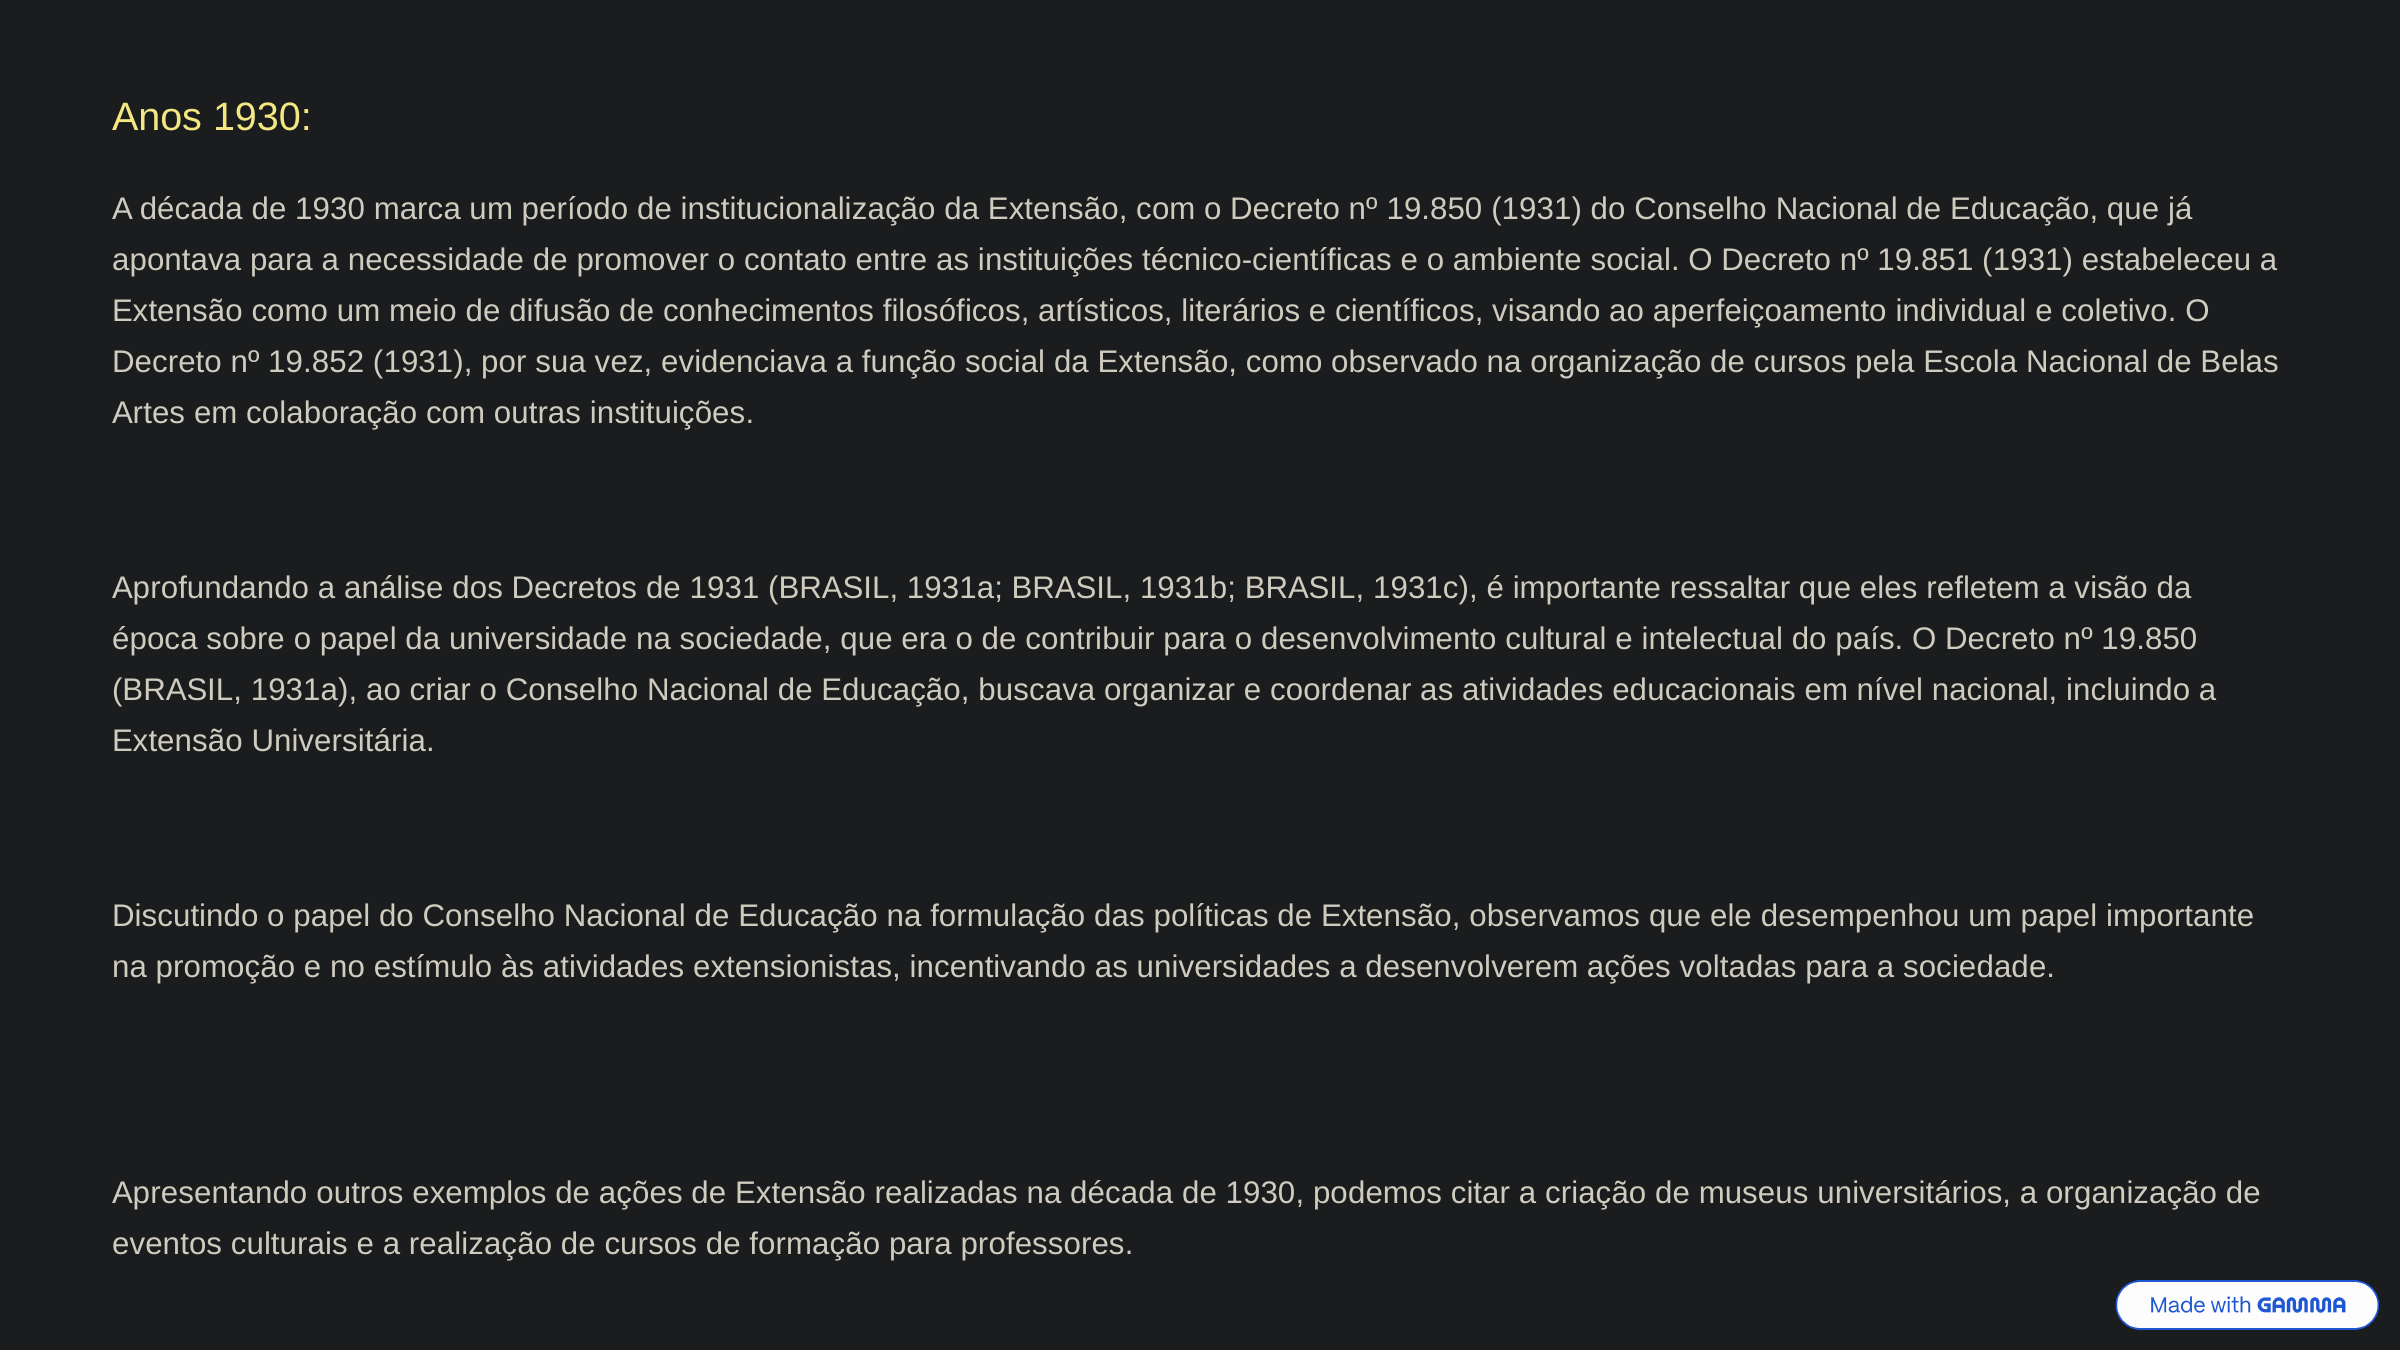

Anos 1930:
A década de 1930 marca um período de institucionalização da Extensão, com o Decreto nº 19.850 (1931) do Conselho Nacional de Educação, que já apontava para a necessidade de promover o contato entre as instituições técnico-científicas e o ambiente social. O Decreto nº 19.851 (1931) estabeleceu a Extensão como um meio de difusão de conhecimentos filosóficos, artísticos, literários e científicos, visando ao aperfeiçoamento individual e coletivo. O Decreto nº 19.852 (1931), por sua vez, evidenciava a função social da Extensão, como observado na organização de cursos pela Escola Nacional de Belas Artes em colaboração com outras instituições.

Aprofundando a análise dos Decretos de 1931 (BRASIL, 1931a; BRASIL, 1931b; BRASIL, 1931c), é importante ressaltar que eles refletem a visão da época sobre o papel da universidade na sociedade, que era o de contribuir para o desenvolvimento cultural e intelectual do país. O Decreto nº 19.850 (BRASIL, 1931a), ao criar o Conselho Nacional de Educação, buscava organizar e coordenar as atividades educacionais em nível nacional, incluindo a Extensão Universitária.

Discutindo o papel do Conselho Nacional de Educação na formulação das políticas de Extensão, observamos que ele desempenhou um papel importante na promoção e no estímulo às atividades extensionistas, incentivando as universidades a desenvolverem ações voltadas para a sociedade.

Apresentando outros exemplos de ações de Extensão realizadas na década de 1930, podemos citar a criação de museus universitários, a organização de eventos culturais e a realização de cursos de formação para professores.